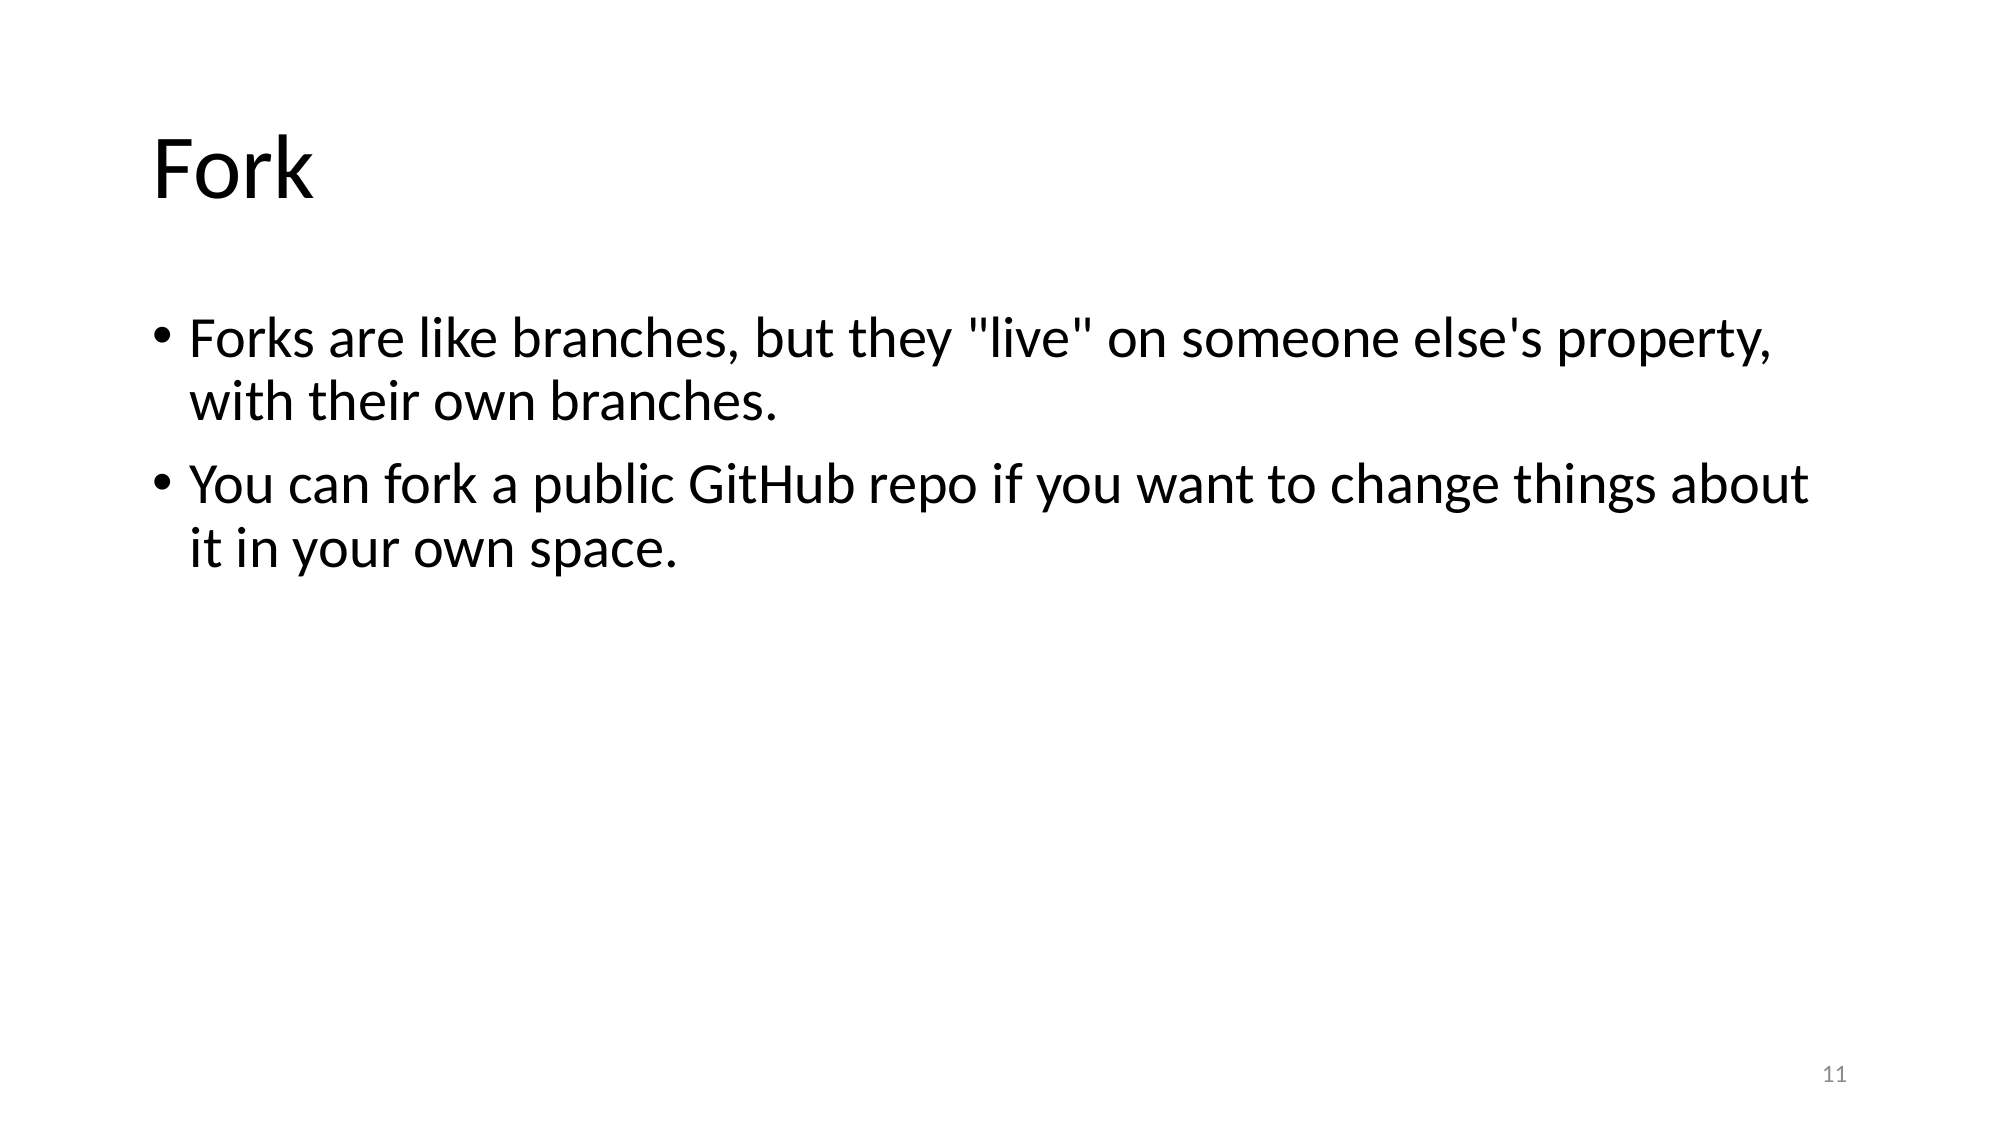

# Fork
Forks are like branches, but they "live" on someone else's property, with their own branches.
You can fork a public GitHub repo if you want to change things about it in your own space.
11